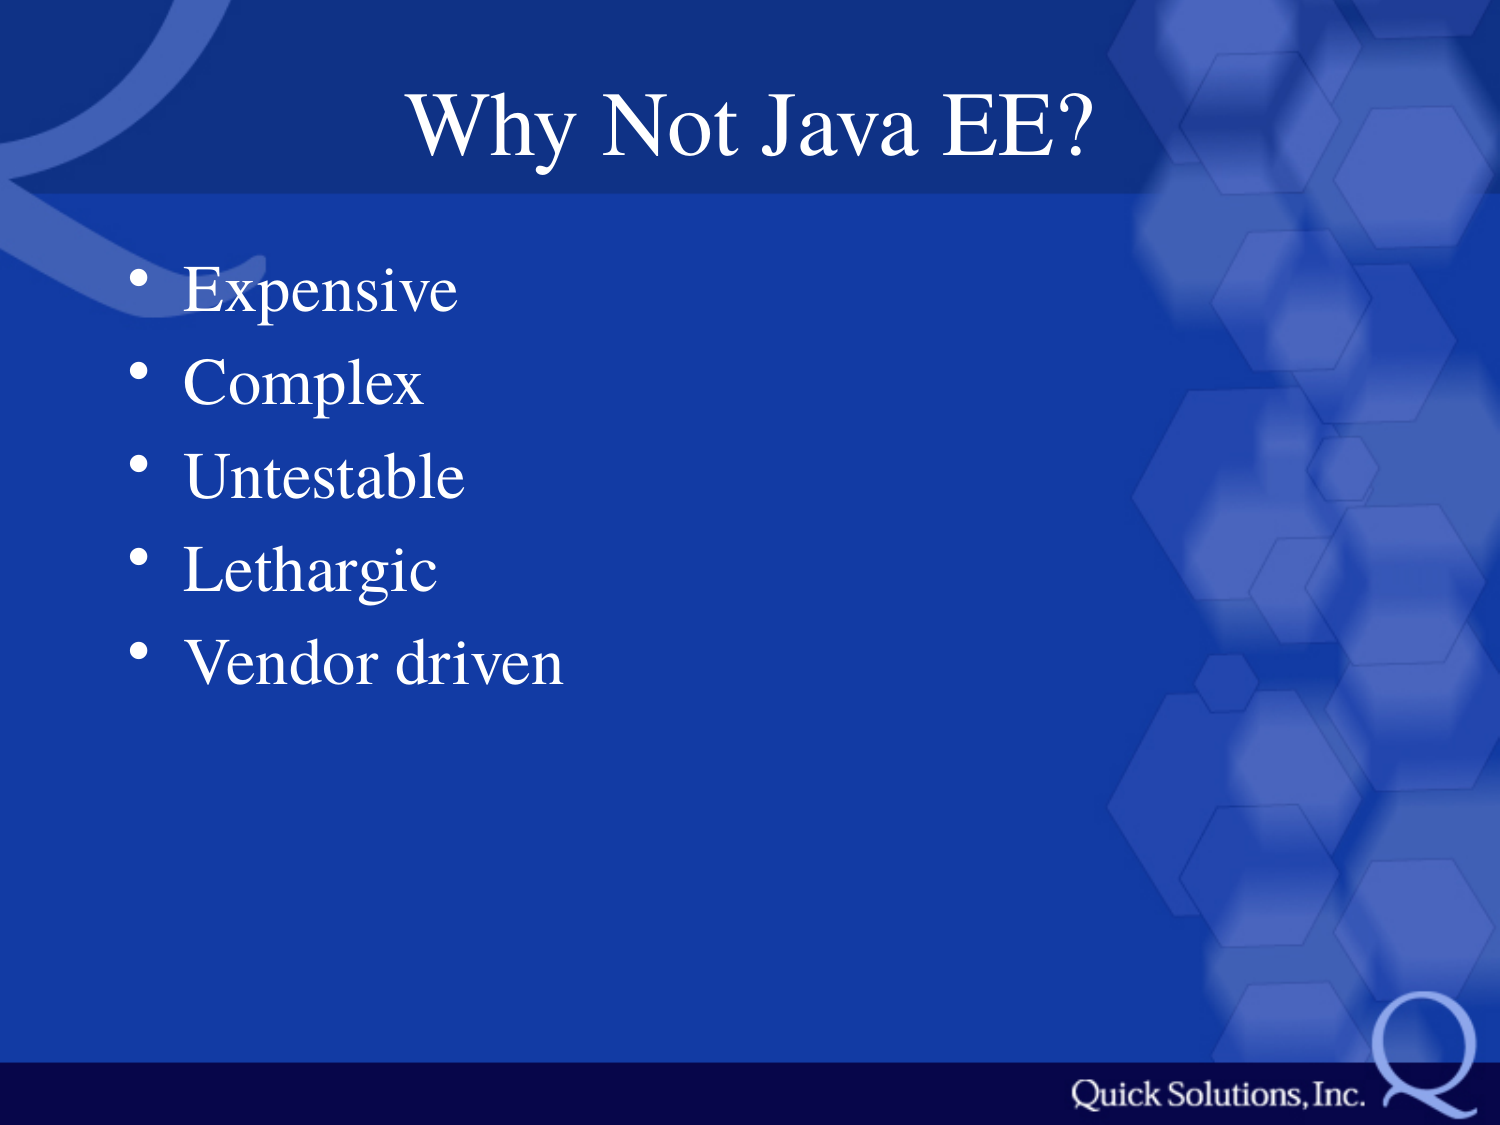

# Why Not Java EE?
Expensive
Complex
Untestable
Lethargic
Vendor driven